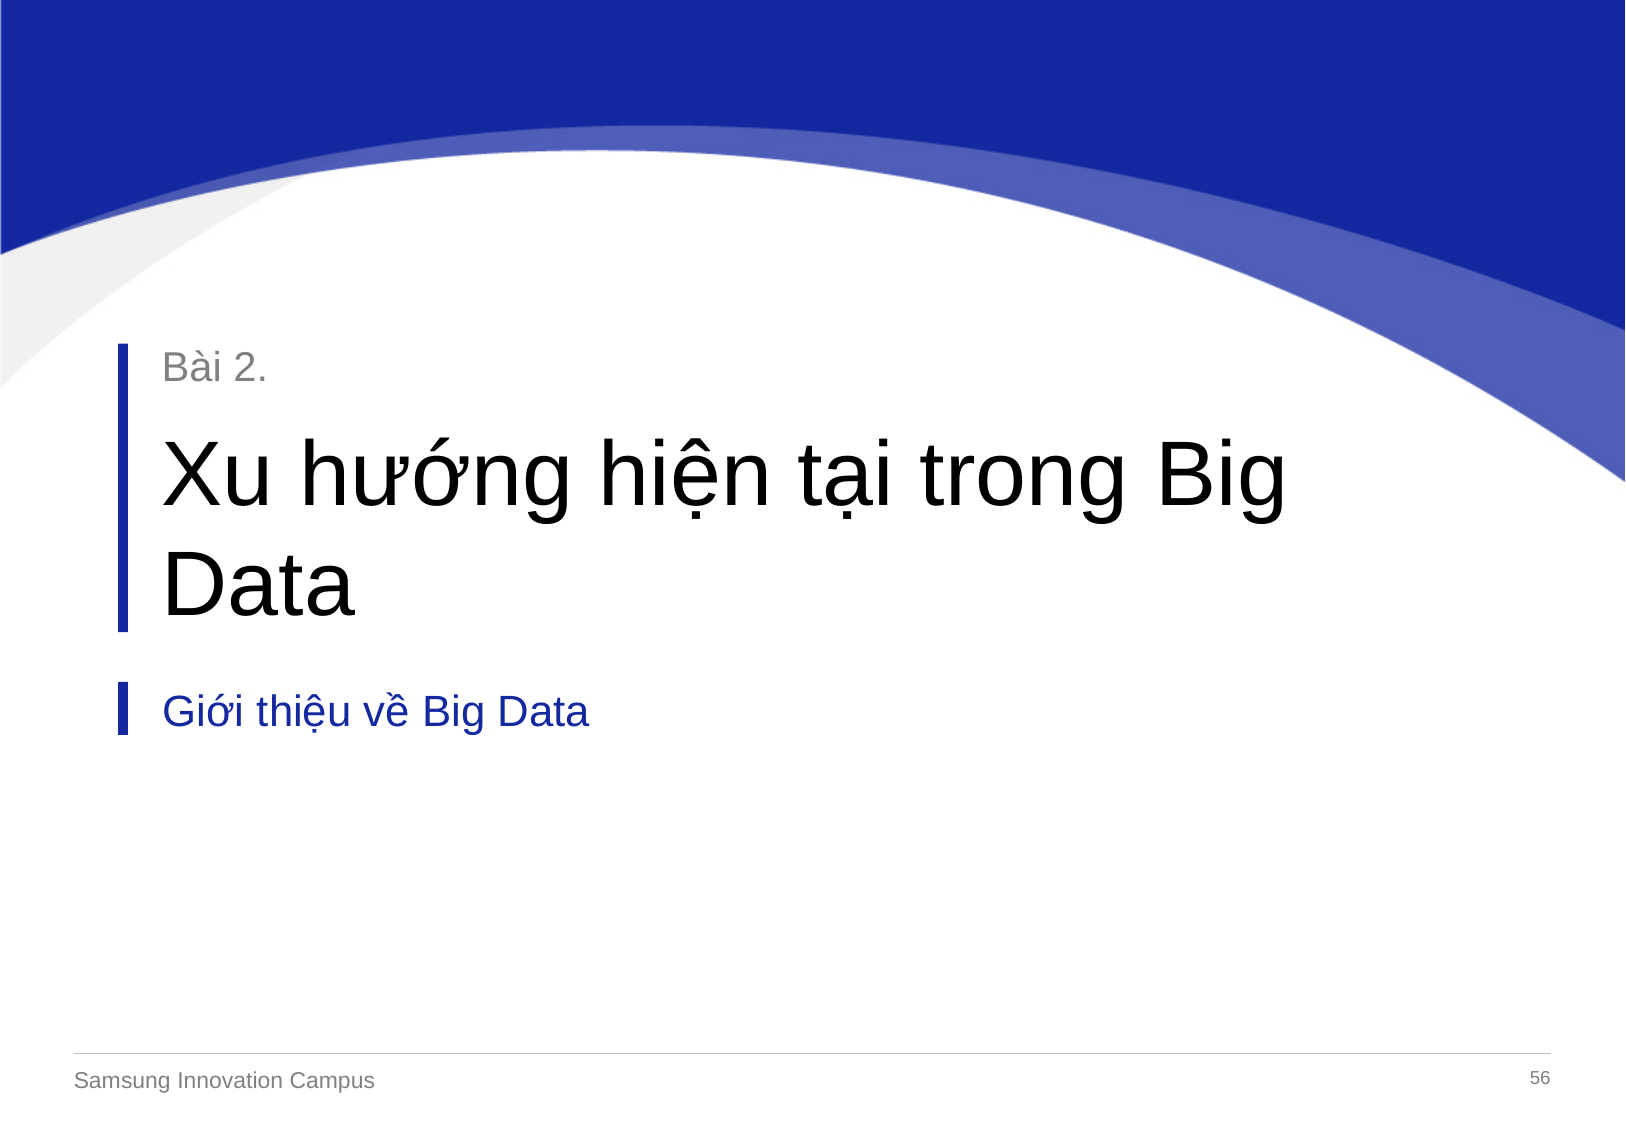

Bài 2.
Xu hướng hiện tại trong Big Data